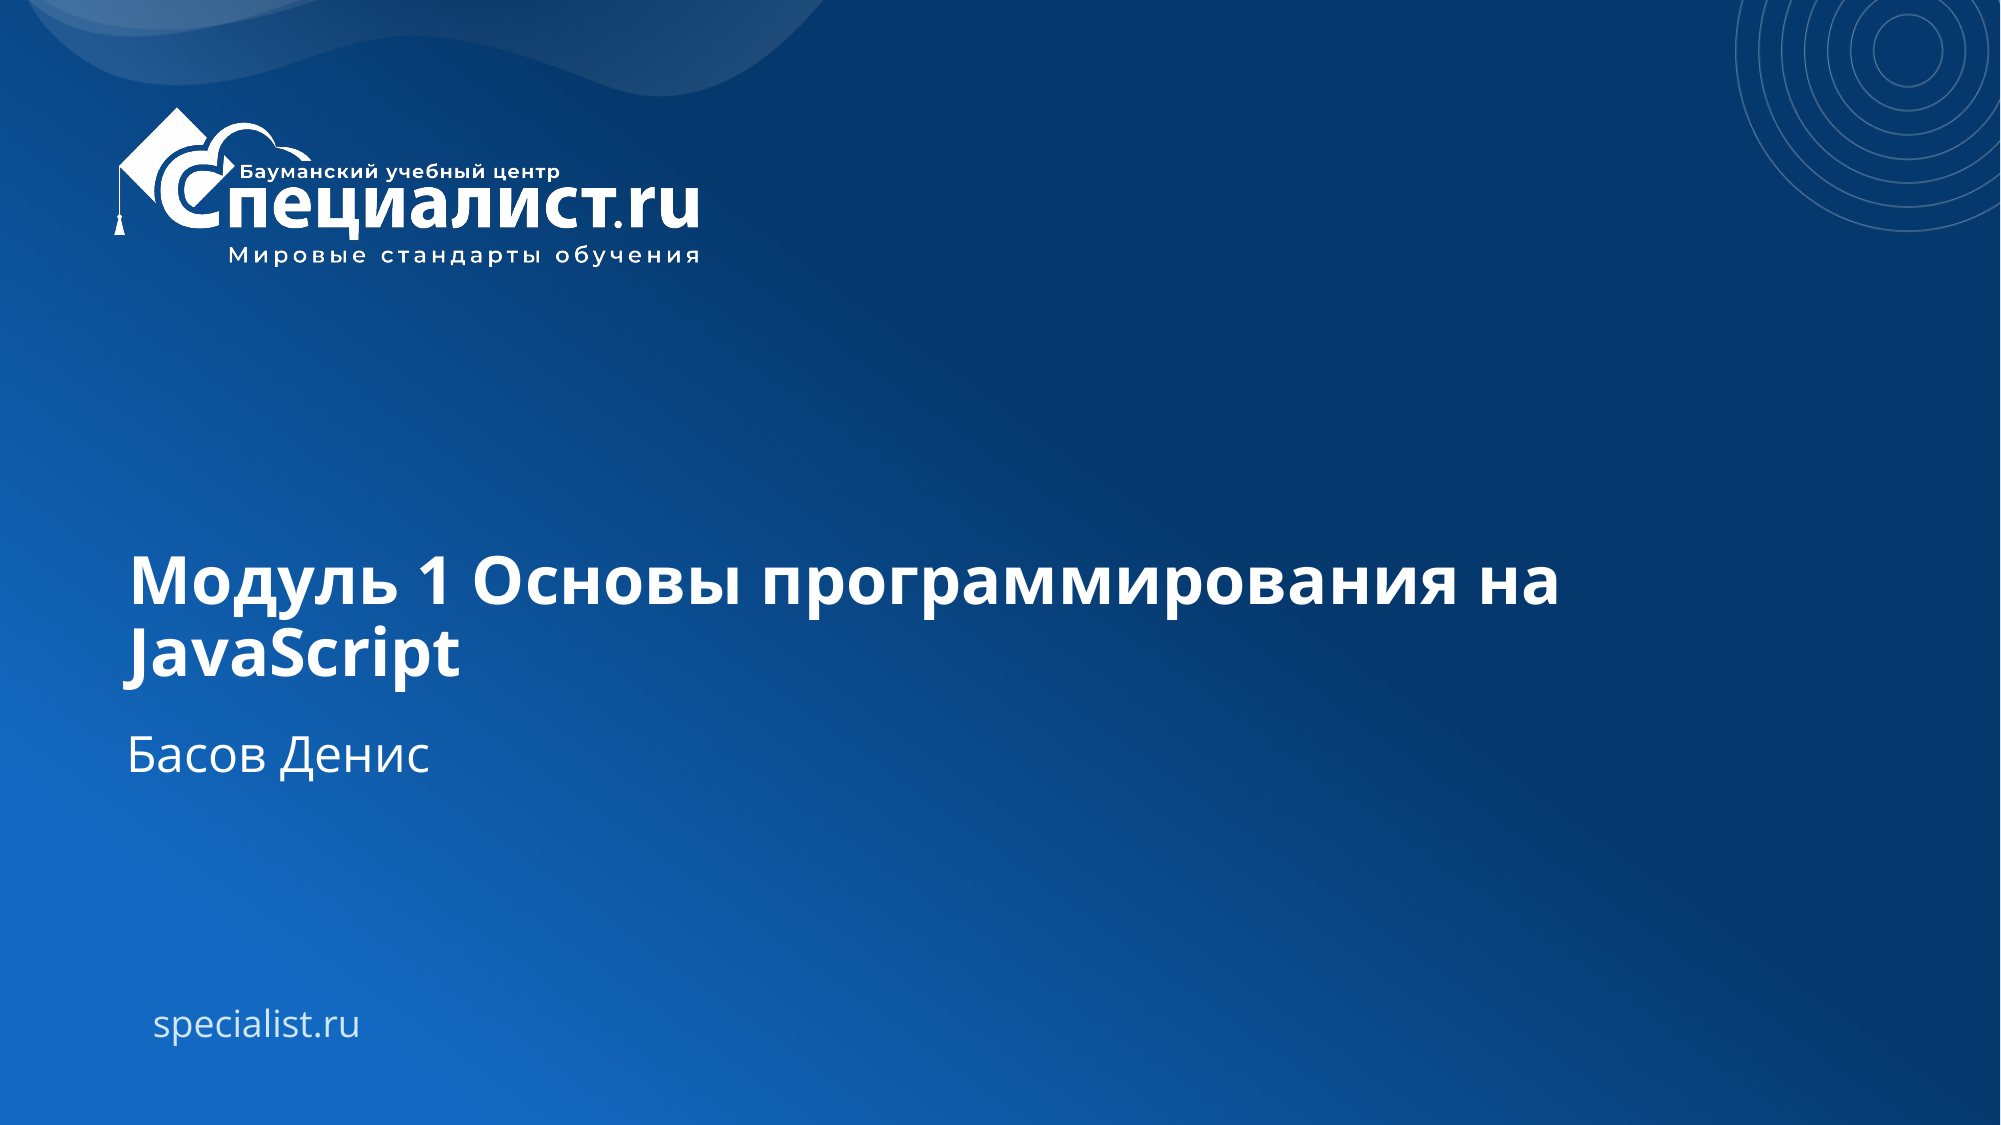

# Модуль 1 Основы программирования на 	JavaScript
Басов Денис